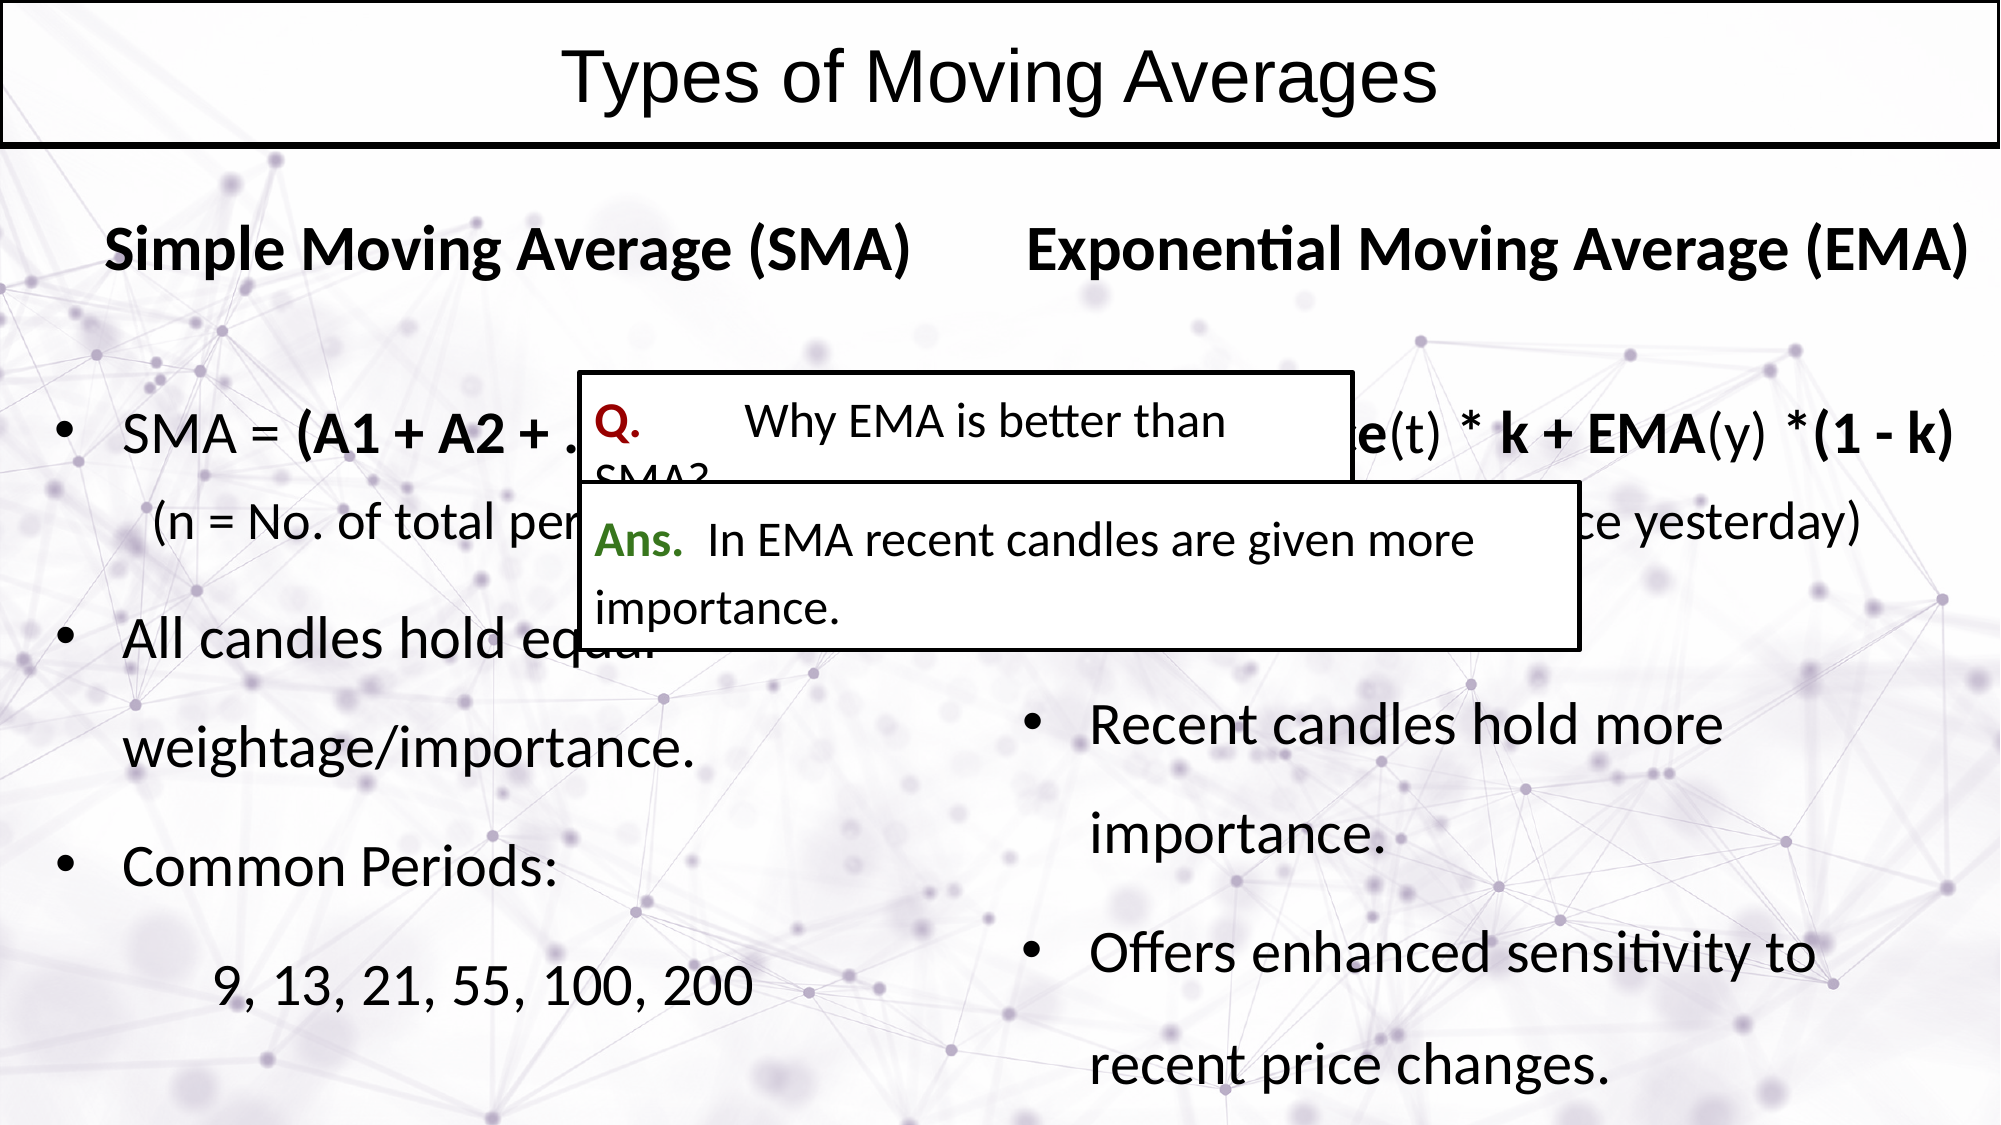

# Types of Moving Averages
Exponential Moving Average (EMA)
Simple Moving Average (SMA)
SMA = (A1 + A2 + … + An) / n            (n = No. of total periods)
All candles hold equal weightage/importance.
Common Periods:
 9, 13, 21, 55, 100, 200

Q.	Why EMA is better than SMA?
EMA = Price(t) * k + EMA(y) *(1 - k)  (t=price today ;   y=price yesterday)
Recent candles hold more importance.
Offers enhanced sensitivity to recent price changes.

Ans.  In EMA recent candles are given more importance.